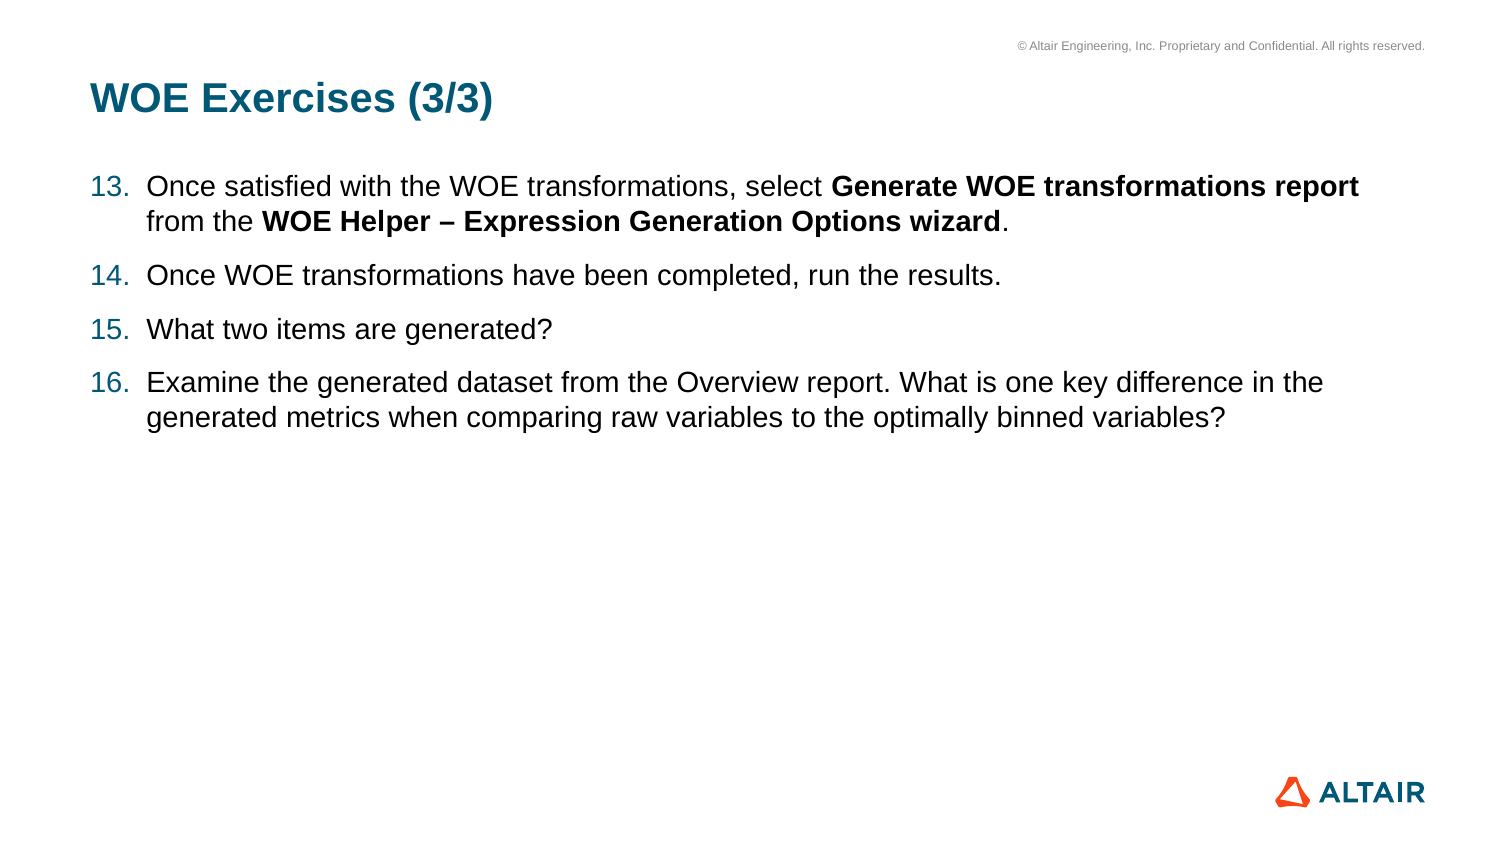

# WOE Exercises (3/3)
Once satisfied with the WOE transformations, select Generate WOE transformations report from the WOE Helper – Expression Generation Options wizard.
Once WOE transformations have been completed, run the results.
What two items are generated?
Examine the generated dataset from the Overview report. What is one key difference in the generated metrics when comparing raw variables to the optimally binned variables?